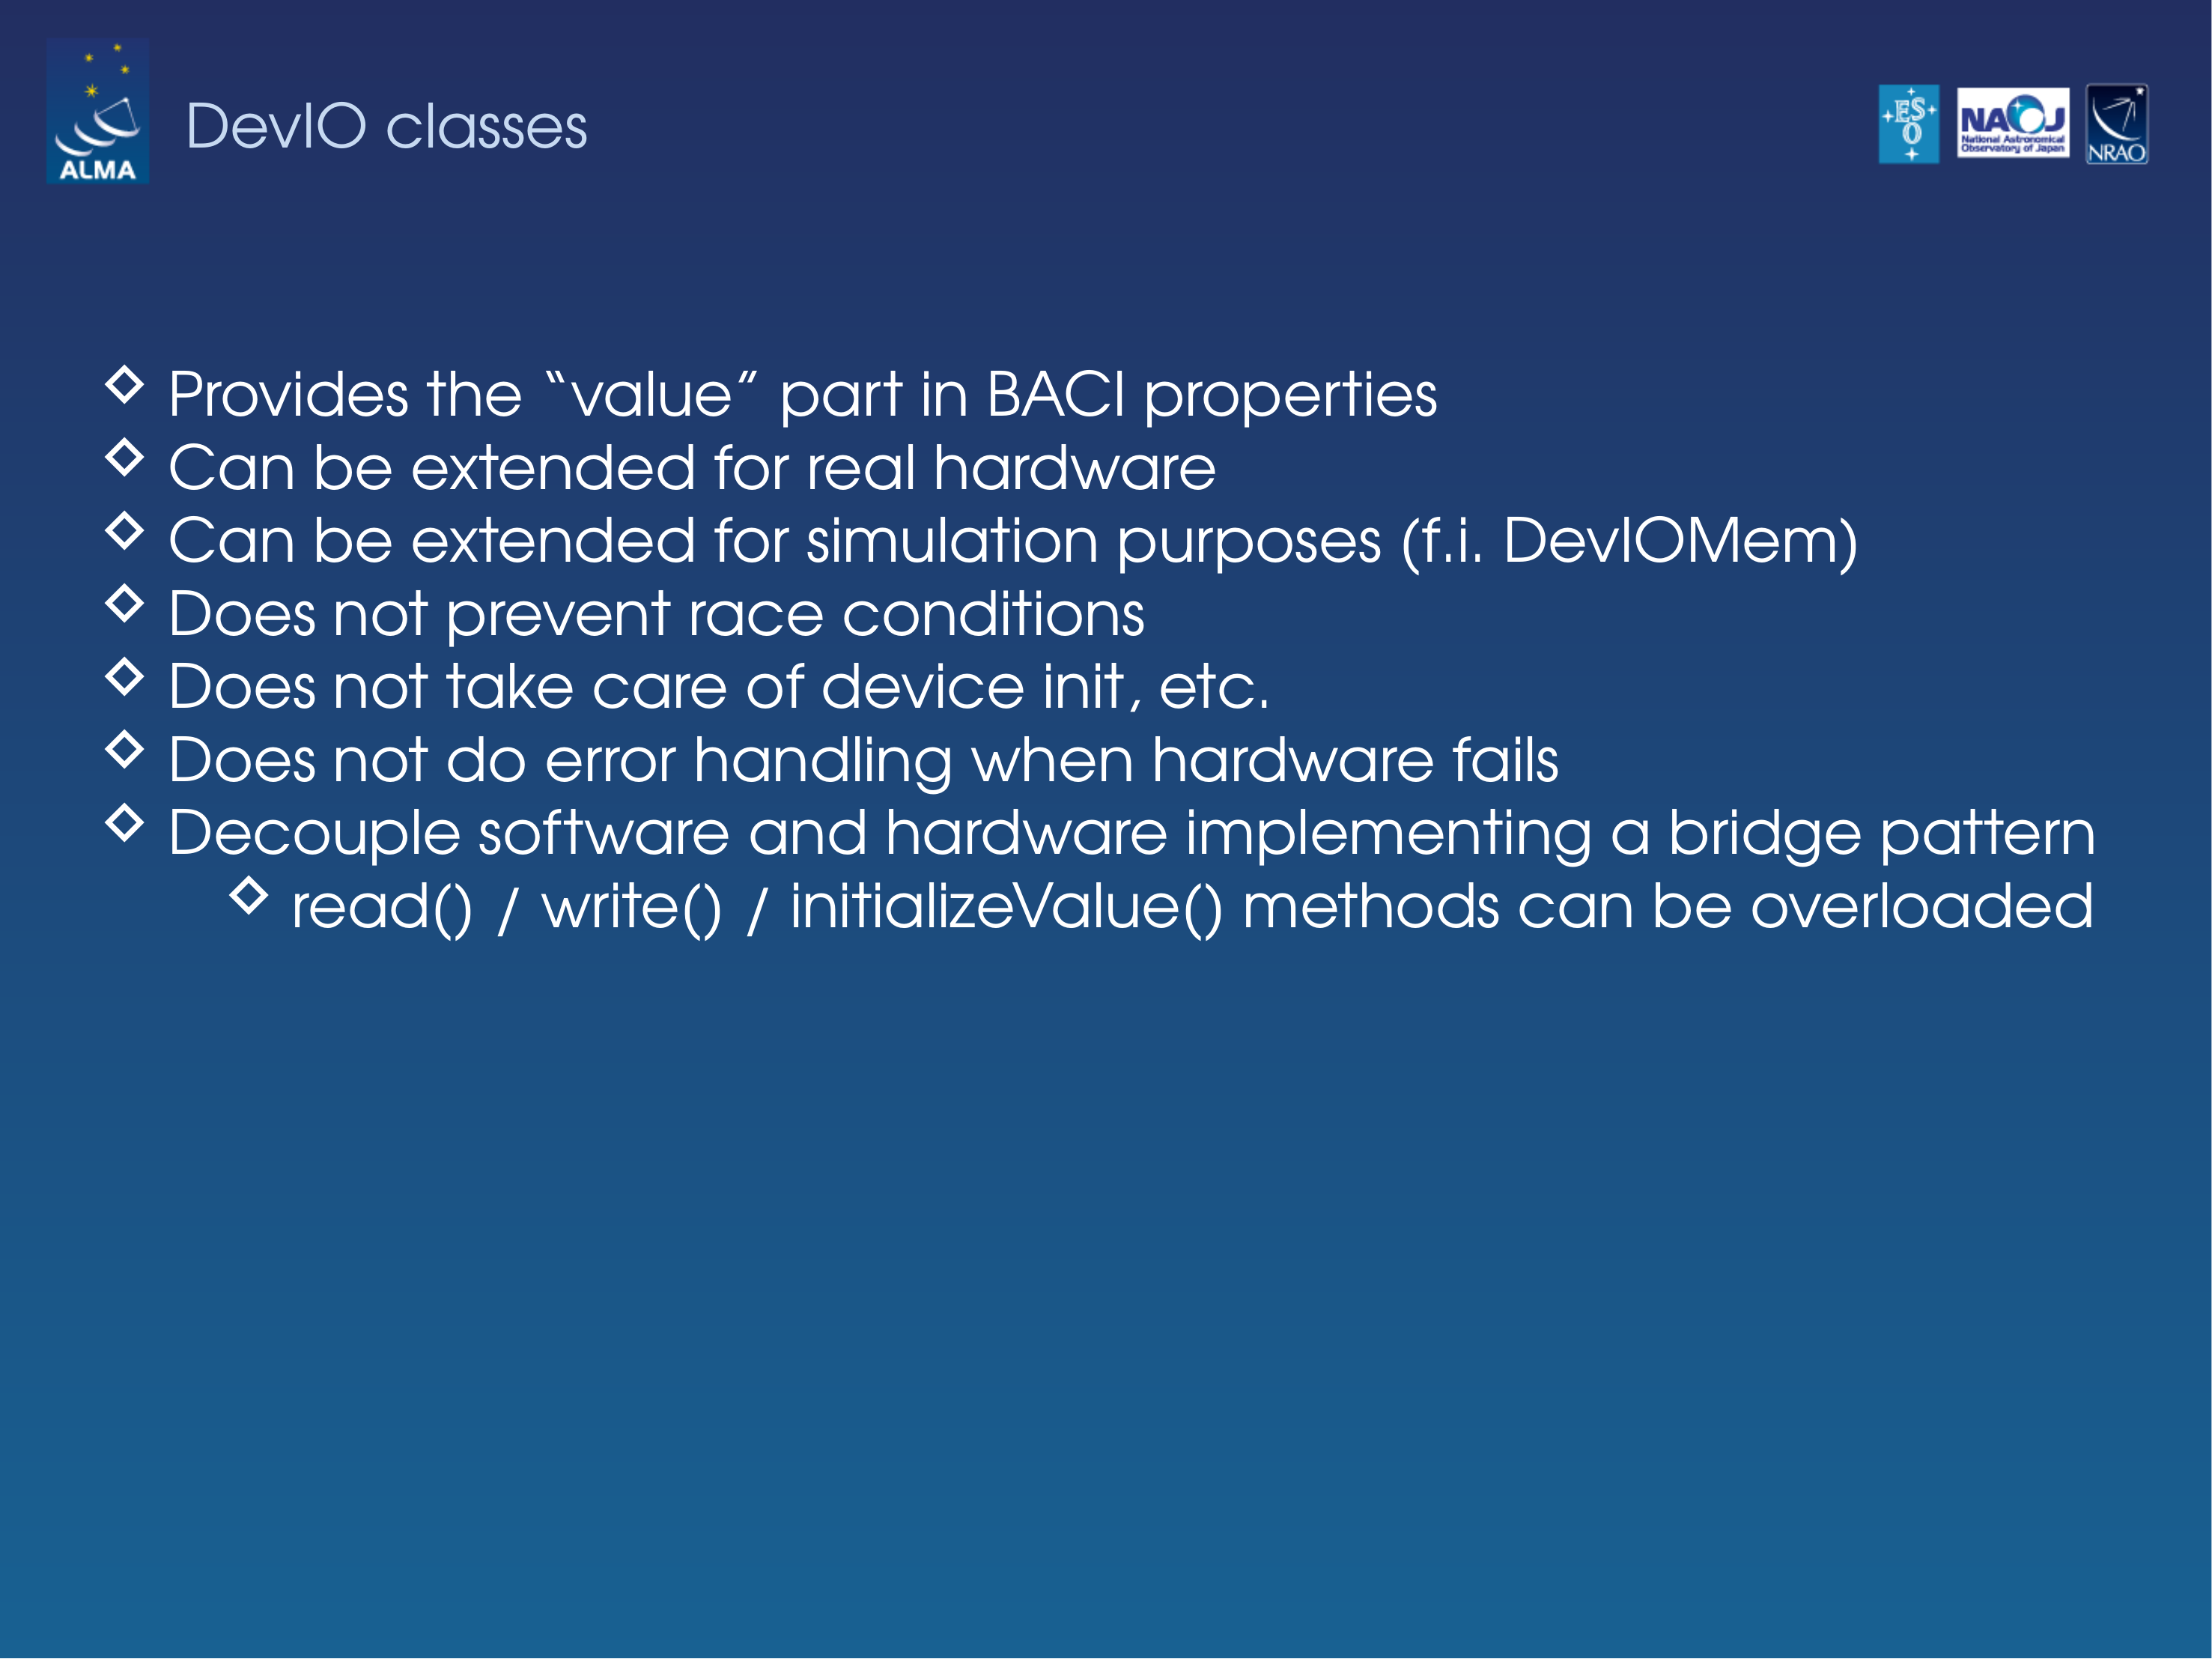

# DevIO classes
Provides the “value” part in BACI properties
Can be extended for real hardware
Can be extended for simulation purposes (f.i. DevIOMem)
Does not prevent race conditions
Does not take care of device init, etc.
Does not do error handling when hardware fails
Decouple software and hardware implementing a bridge pattern
read() / write() / initializeValue() methods can be overloaded